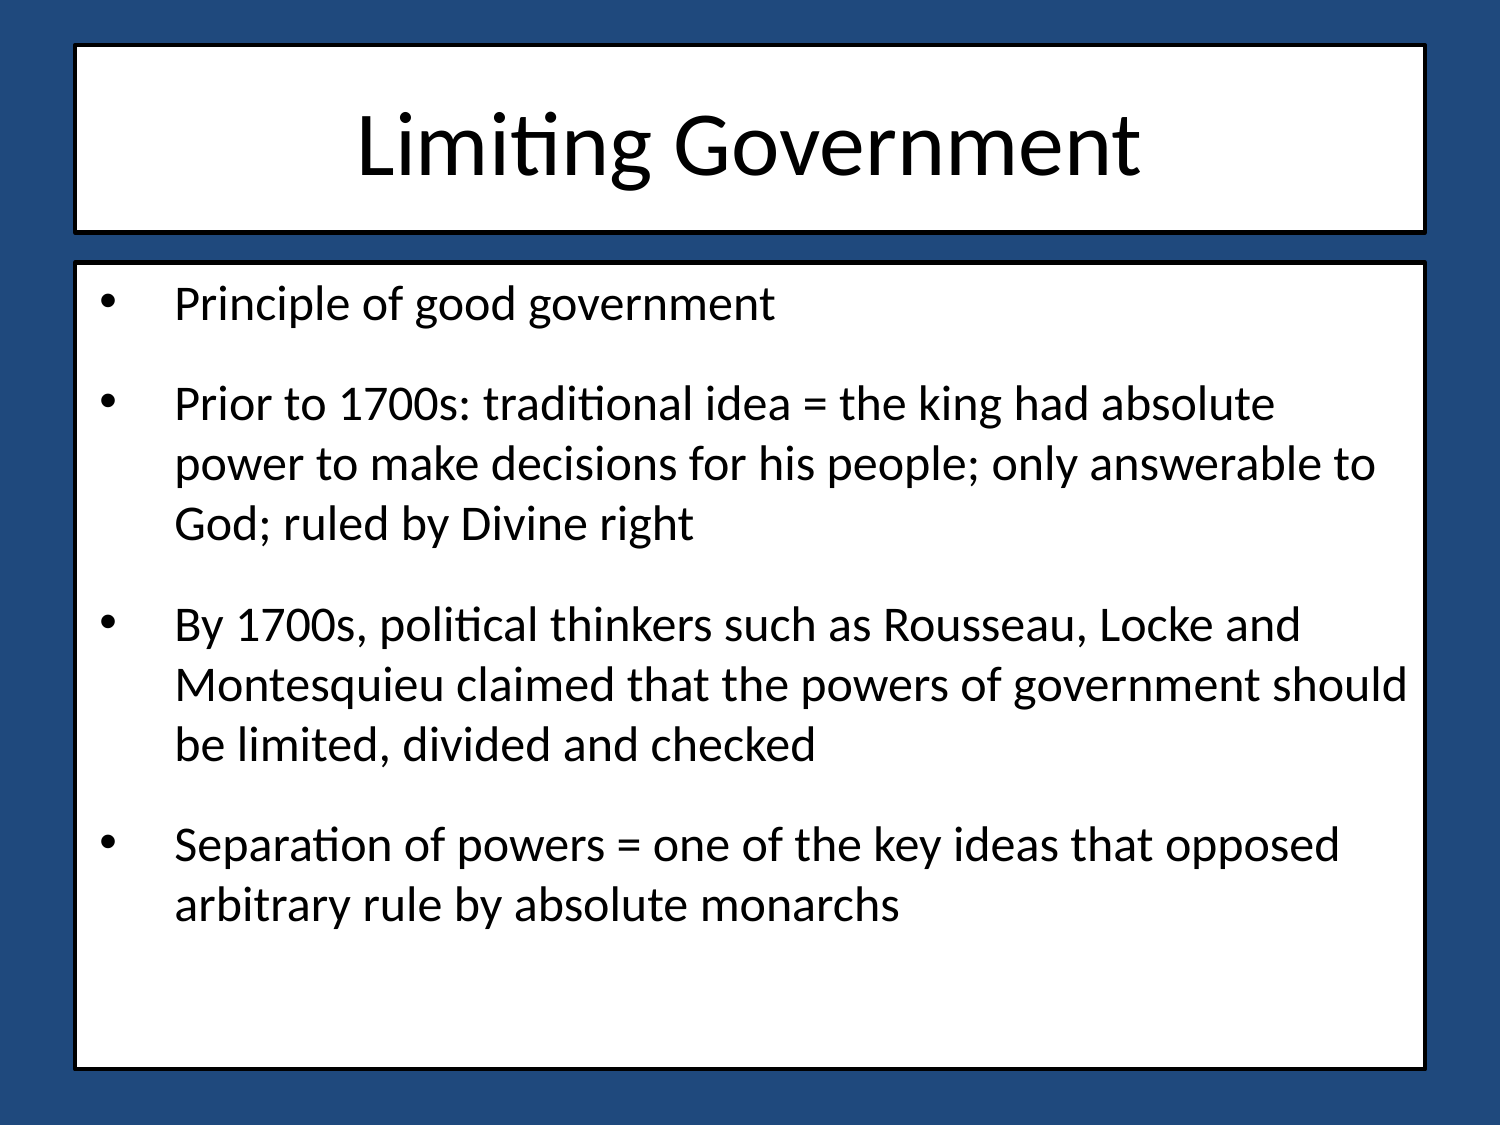

# Limiting Government
Principle of good government

Prior to 1700s: traditional idea = the king had absolute power to make decisions for his people; only answerable to God; ruled by Divine right

By 1700s, political thinkers such as Rousseau, Locke and Montesquieu claimed that the powers of government should be limited, divided and checked

Separation of powers = one of the key ideas that opposed arbitrary rule by absolute monarchs